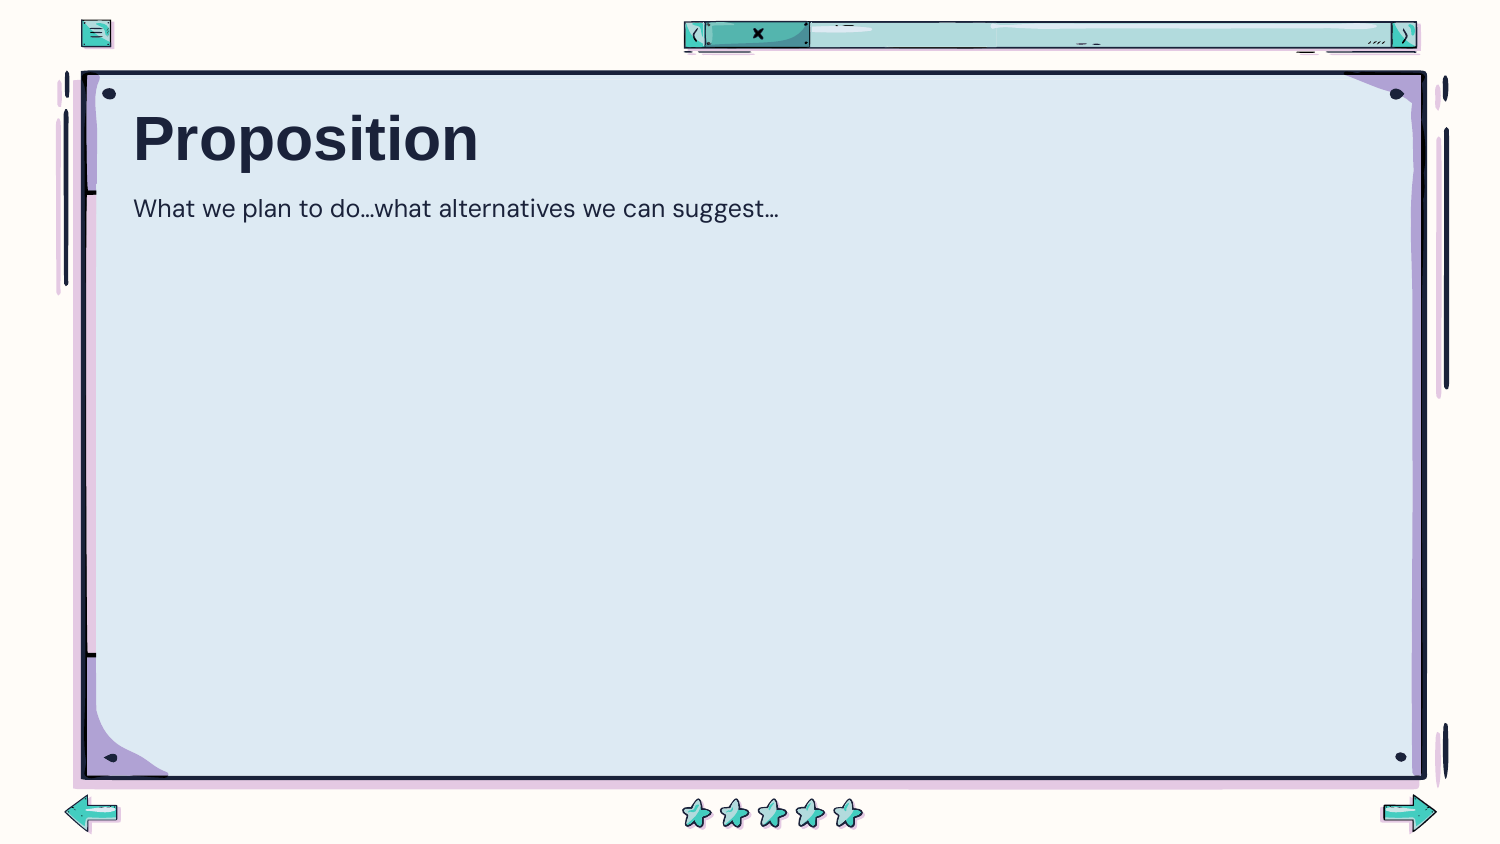

# Proposition
What we plan to do…what alternatives we can suggest…